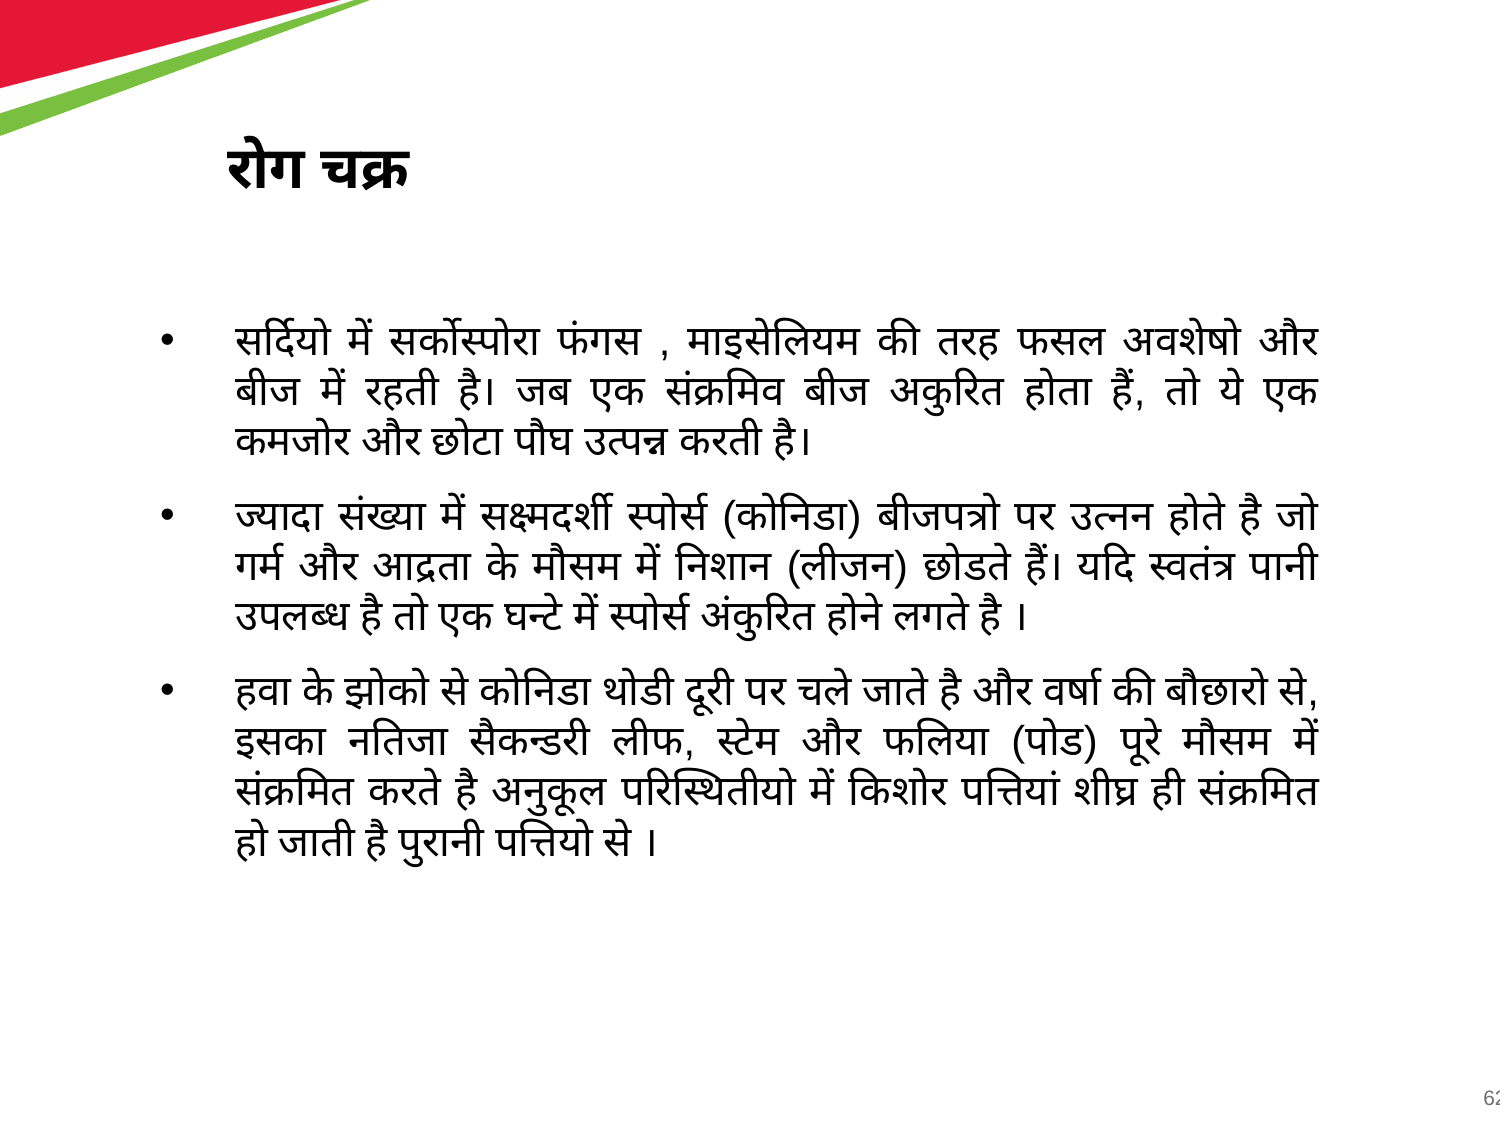

रोग चक्र
सर्दियो में सर्कोस्पोरा फंगस , माइसेलियम की तरह फसल अवशेषो और बीज में रहती है। जब एक संक्रमिव बीज अकुरित होता हैं, तो ये एक कमजोर और छोटा पौघ उत्पन्न करती है।
ज्यादा संख्या में सक्ष्मदर्शी स्पोर्स (कोनिडा) बीजपत्रो पर उत्नन होते है जो गर्म और आद्रता के मौसम में निशान (लीजन) छोडते हैं। यदि स्वतंत्र पानी उपलब्ध है तो एक घन्टे में स्पोर्स अंकुरित होने लगते है ।
हवा के झोको से कोनिडा थोडी दूरी पर चले जाते है और वर्षा की बौछारो से, इसका नतिजा सैकन्डरी लीफ, स्टेम और फलिया (पोड) पूरे मौसम में संक्रमित करते है अनुकूल परिस्थितीयो में किशोर पत्तियां शीघ्र ही संक्रमित हो जाती है पुरानी पत्तियो से ।